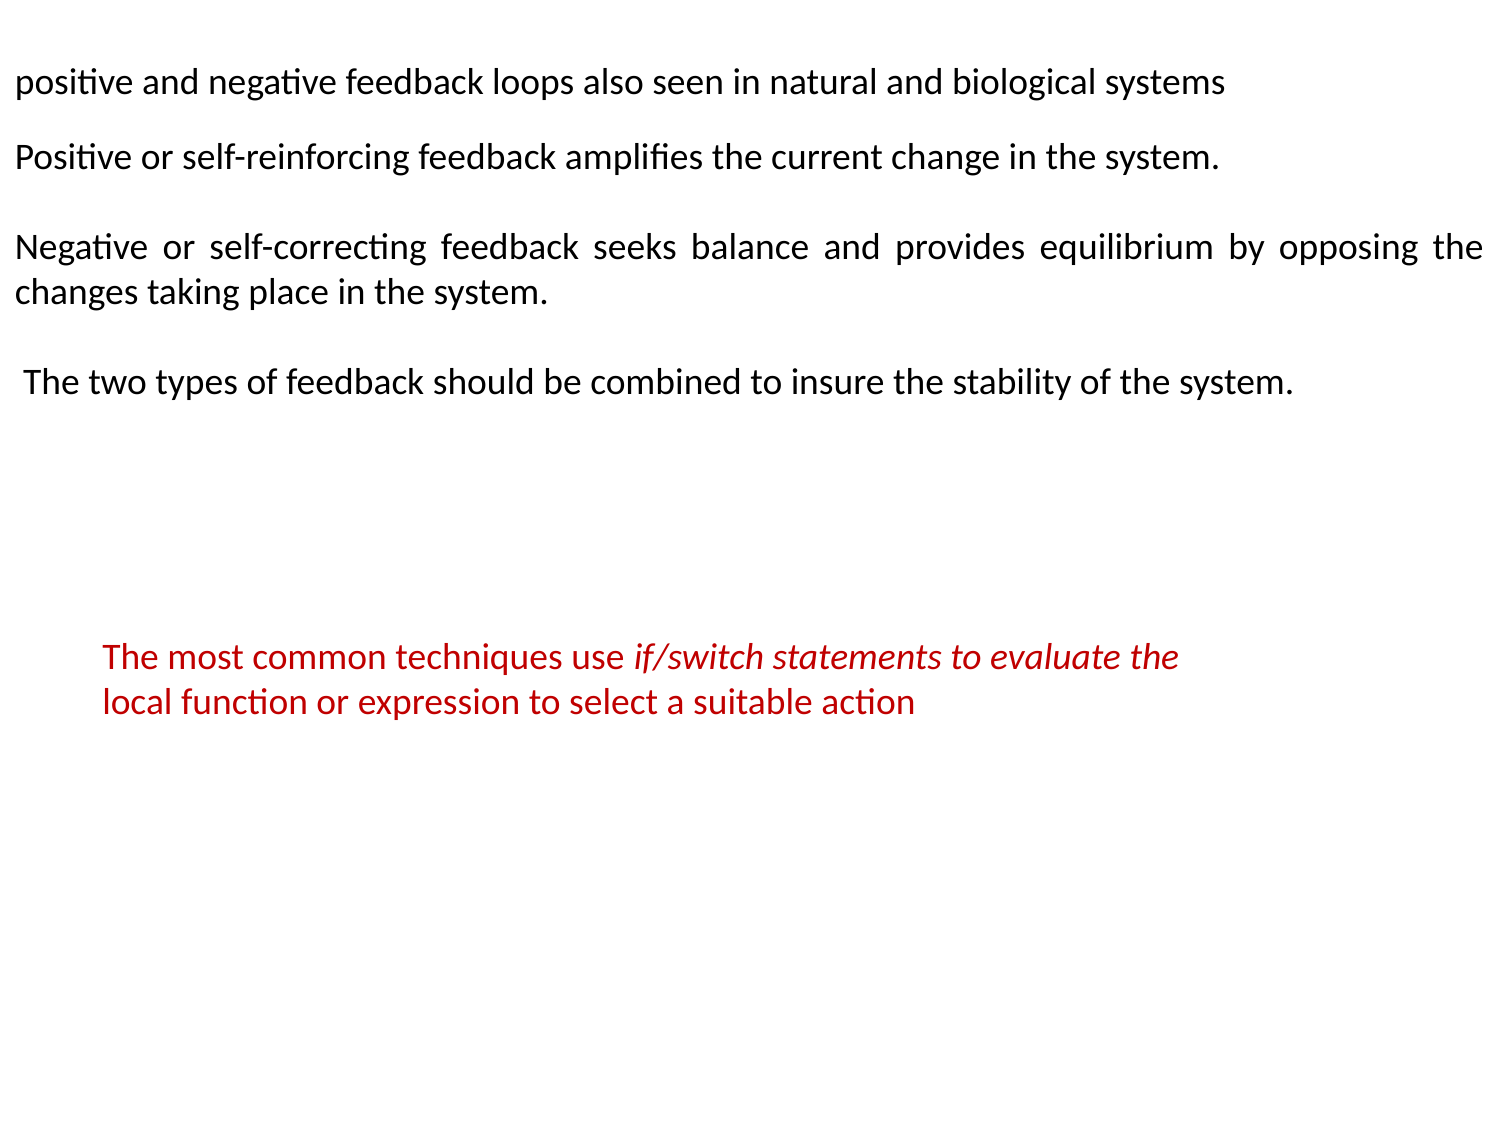

positive and negative feedback loops also seen in natural and biological systems
Positive or self-reinforcing feedback amplifies the current change in the system.

Negative or self-correcting feedback seeks balance and provides equilibrium by opposing the changes taking place in the system.

 The two types of feedback should be combined to insure the stability of the system.
The most common techniques use if/switch statements to evaluate the
local function or expression to select a suitable action